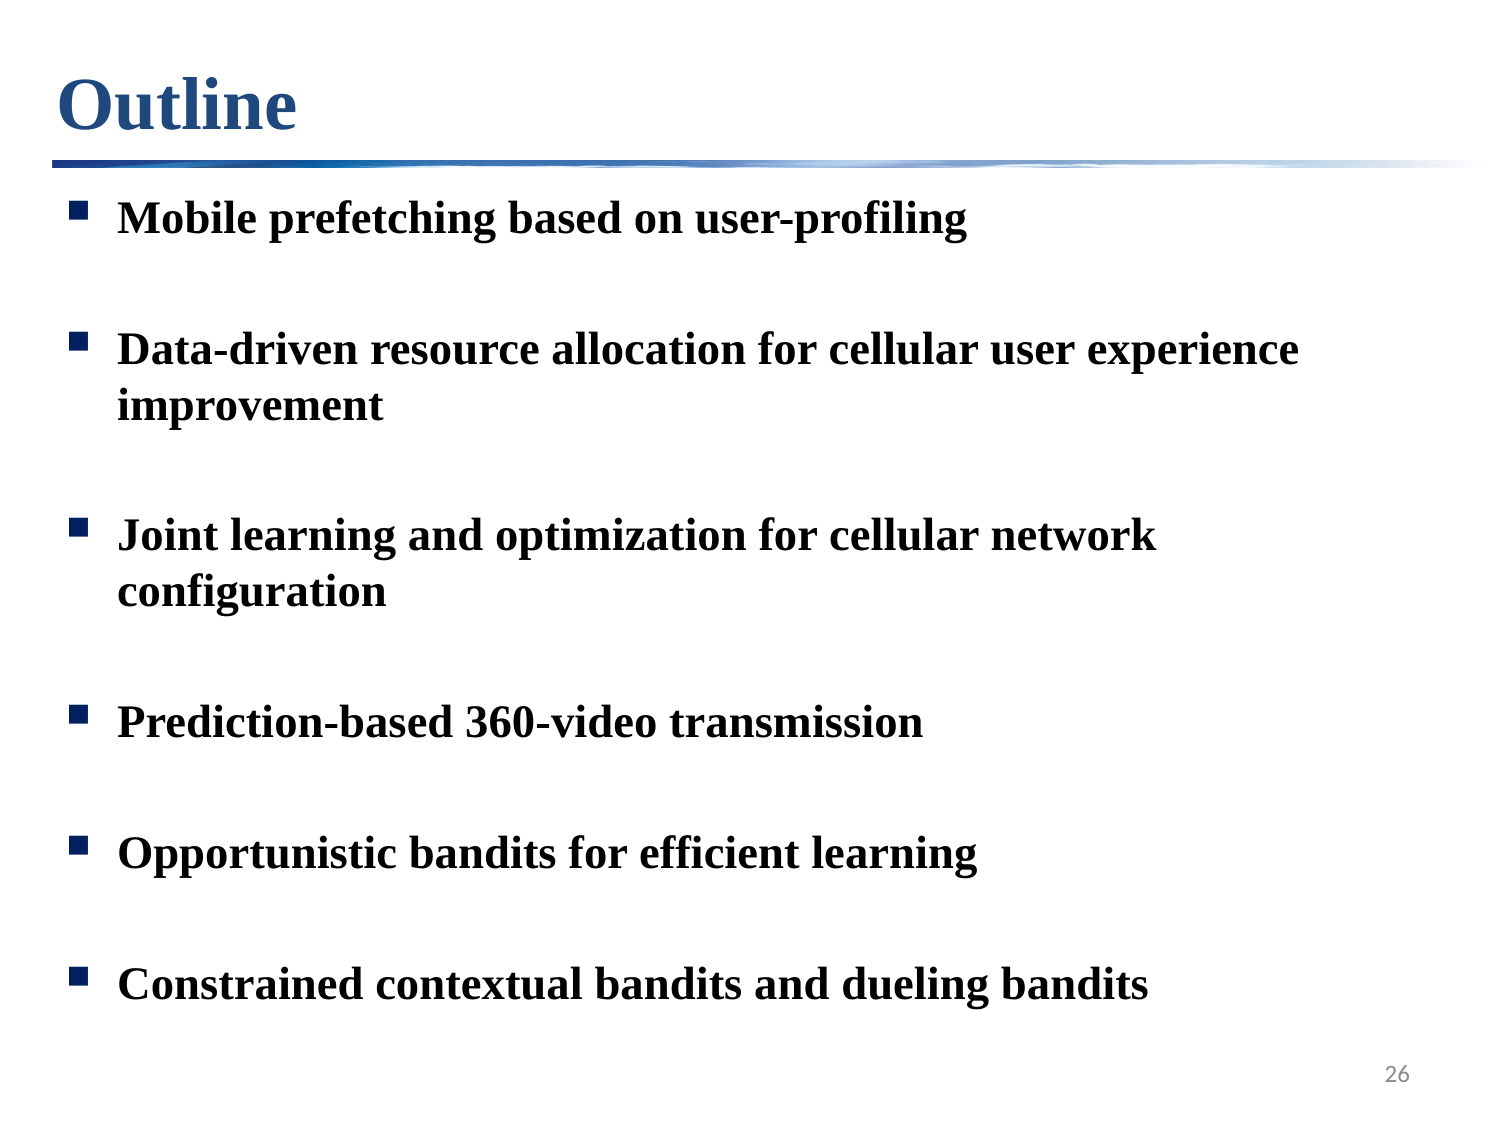

# Outline
Mobile prefetching based on user-profiling

Data-driven resource allocation for cellular user experience improvement

Joint learning and optimization for cellular network configuration

Prediction-based 360-video transmission

Opportunistic bandits for efficient learning

Constrained contextual bandits and dueling bandits

26